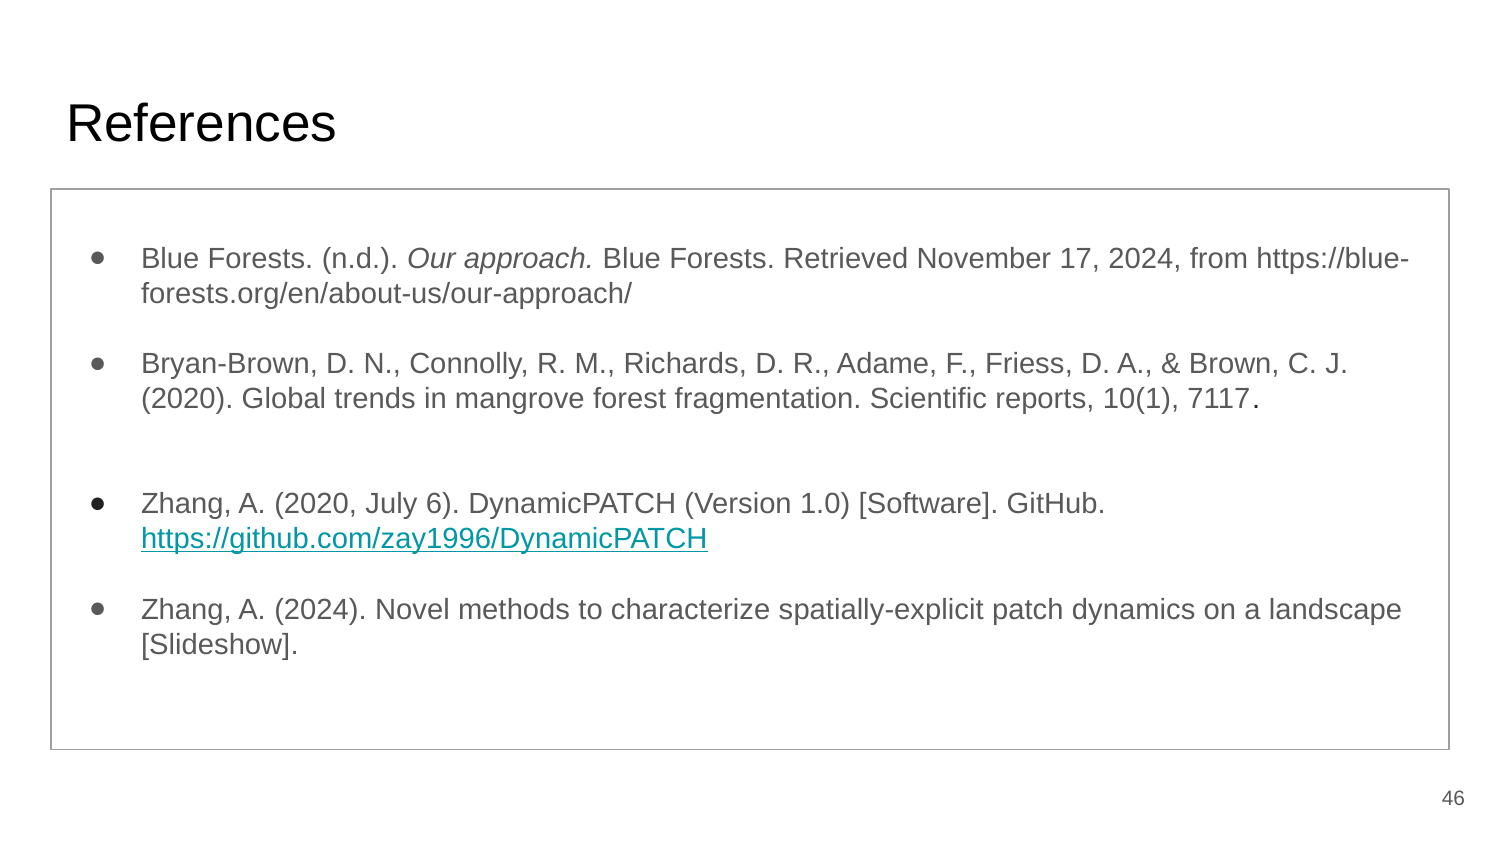

# References

Blue Forests. (n.d.). Our approach. Blue Forests. Retrieved November 17, 2024, from https://blue-forests.org/en/about-us/our-approach/

Bryan-Brown, D. N., Connolly, R. M., Richards, D. R., Adame, F., Friess, D. A., & Brown, C. J. (2020). Global trends in mangrove forest fragmentation. Scientific reports, 10(1), 7117.

Zhang, A. (2020, July 6). DynamicPATCH (Version 1.0) [Software]. GitHub. https://github.com/zay1996/DynamicPATCH

Zhang, A. (2024). Novel methods to characterize spatially-explicit patch dynamics on a landscape [Slideshow].

46